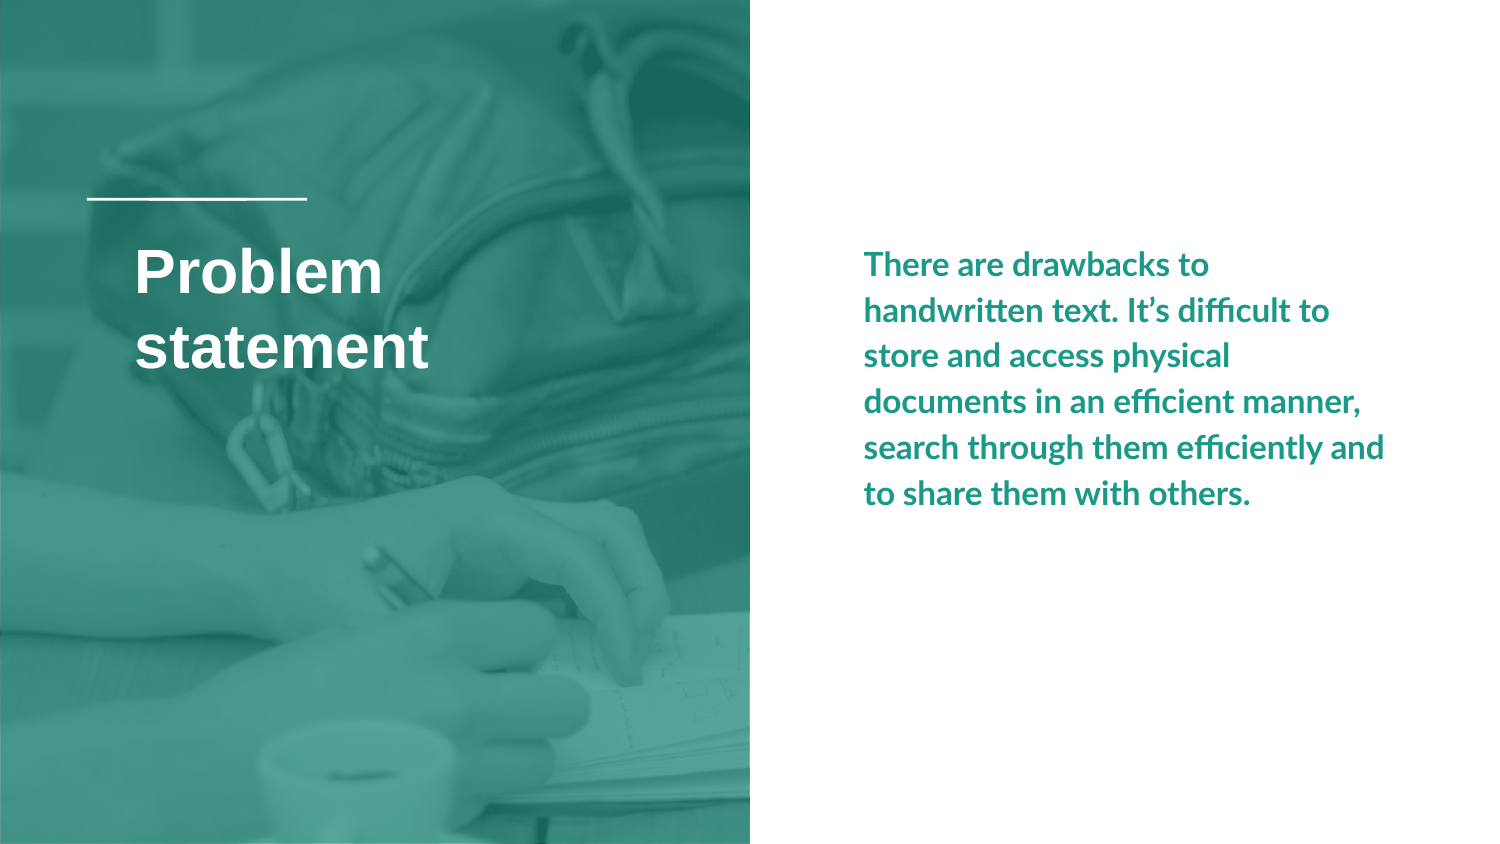

# Problem statement
There are drawbacks to handwritten text. It’s difficult to store and access physical documents in an efficient manner, search through them efficiently and to share them with others.